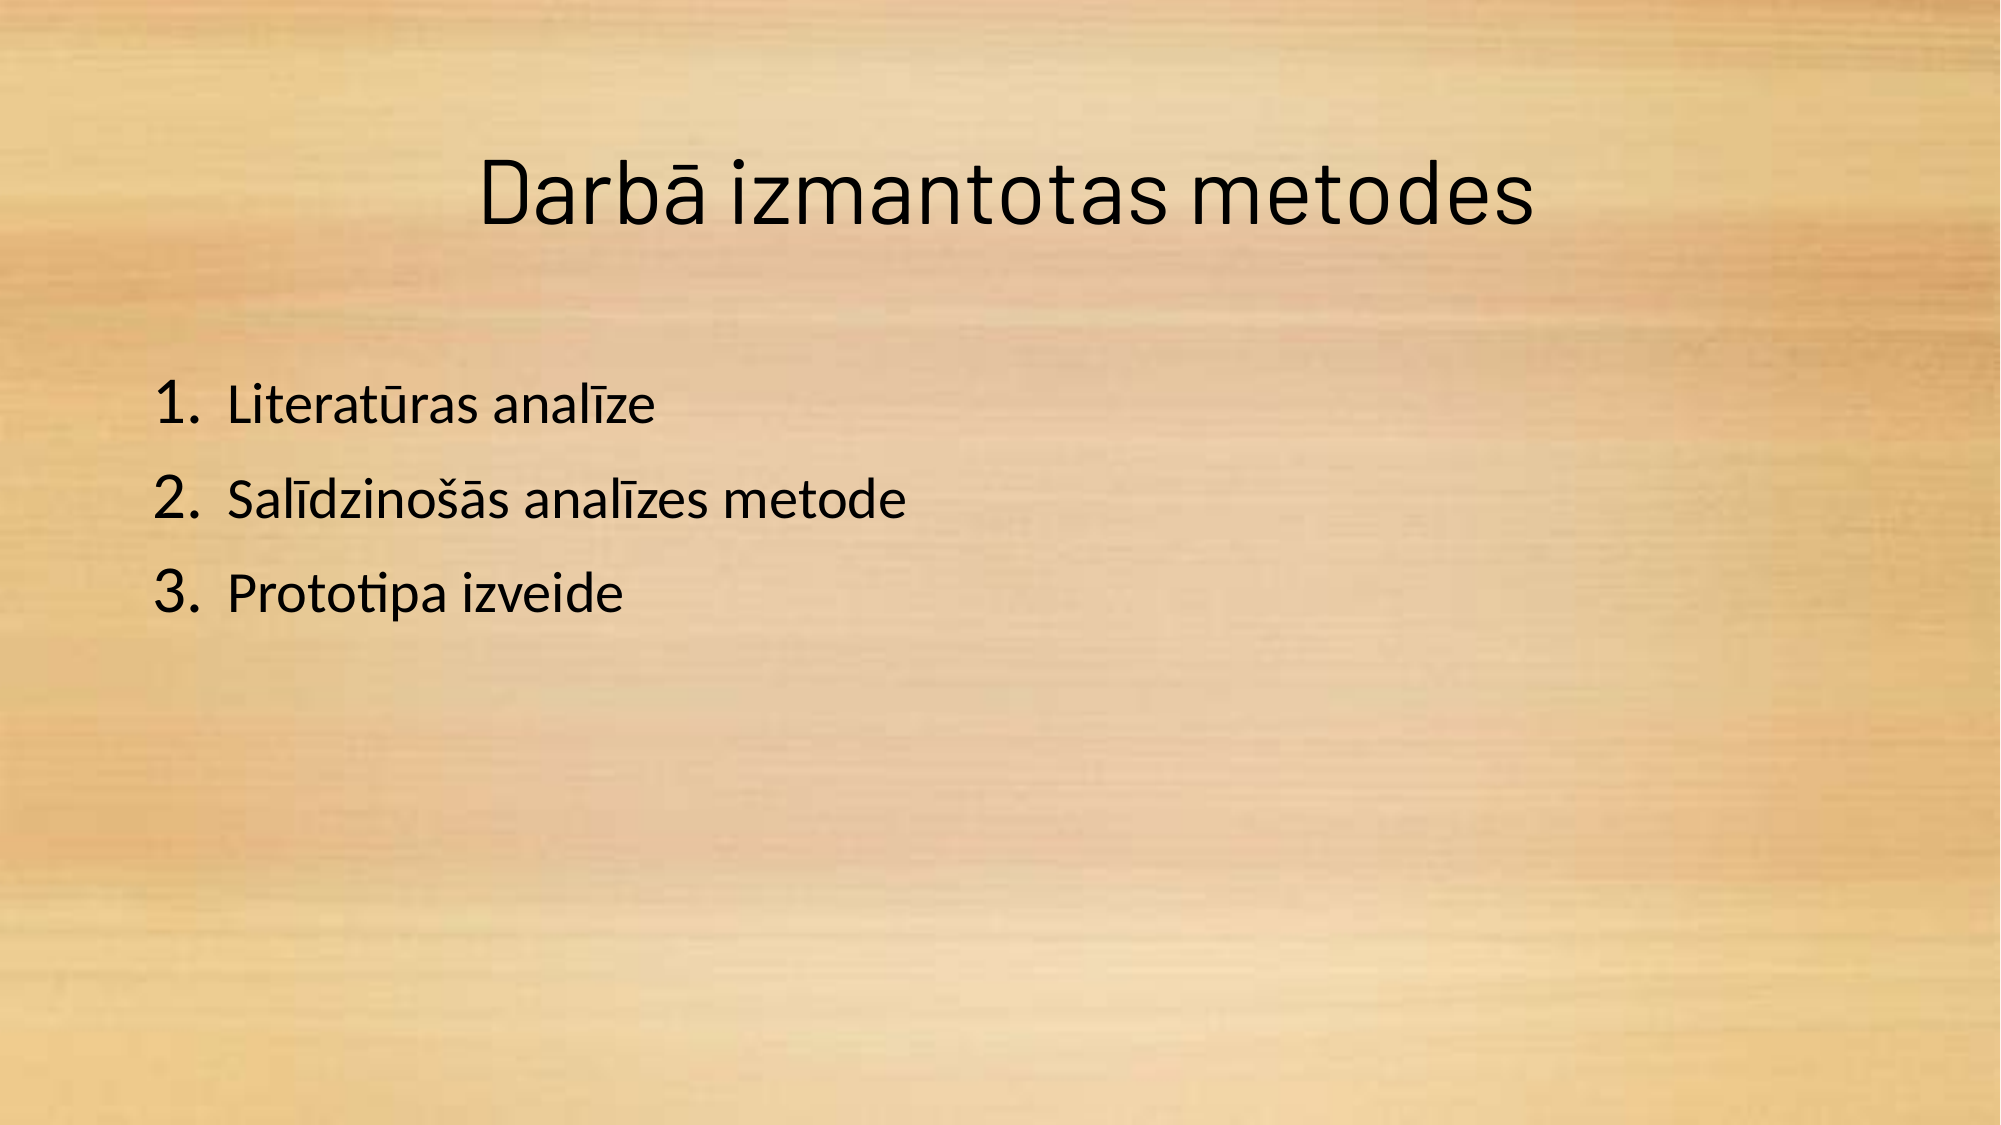

# Darbā izmantotas metodes
Literatūras analīze
Salīdzinošās analīzes metode
Prototipa izveide